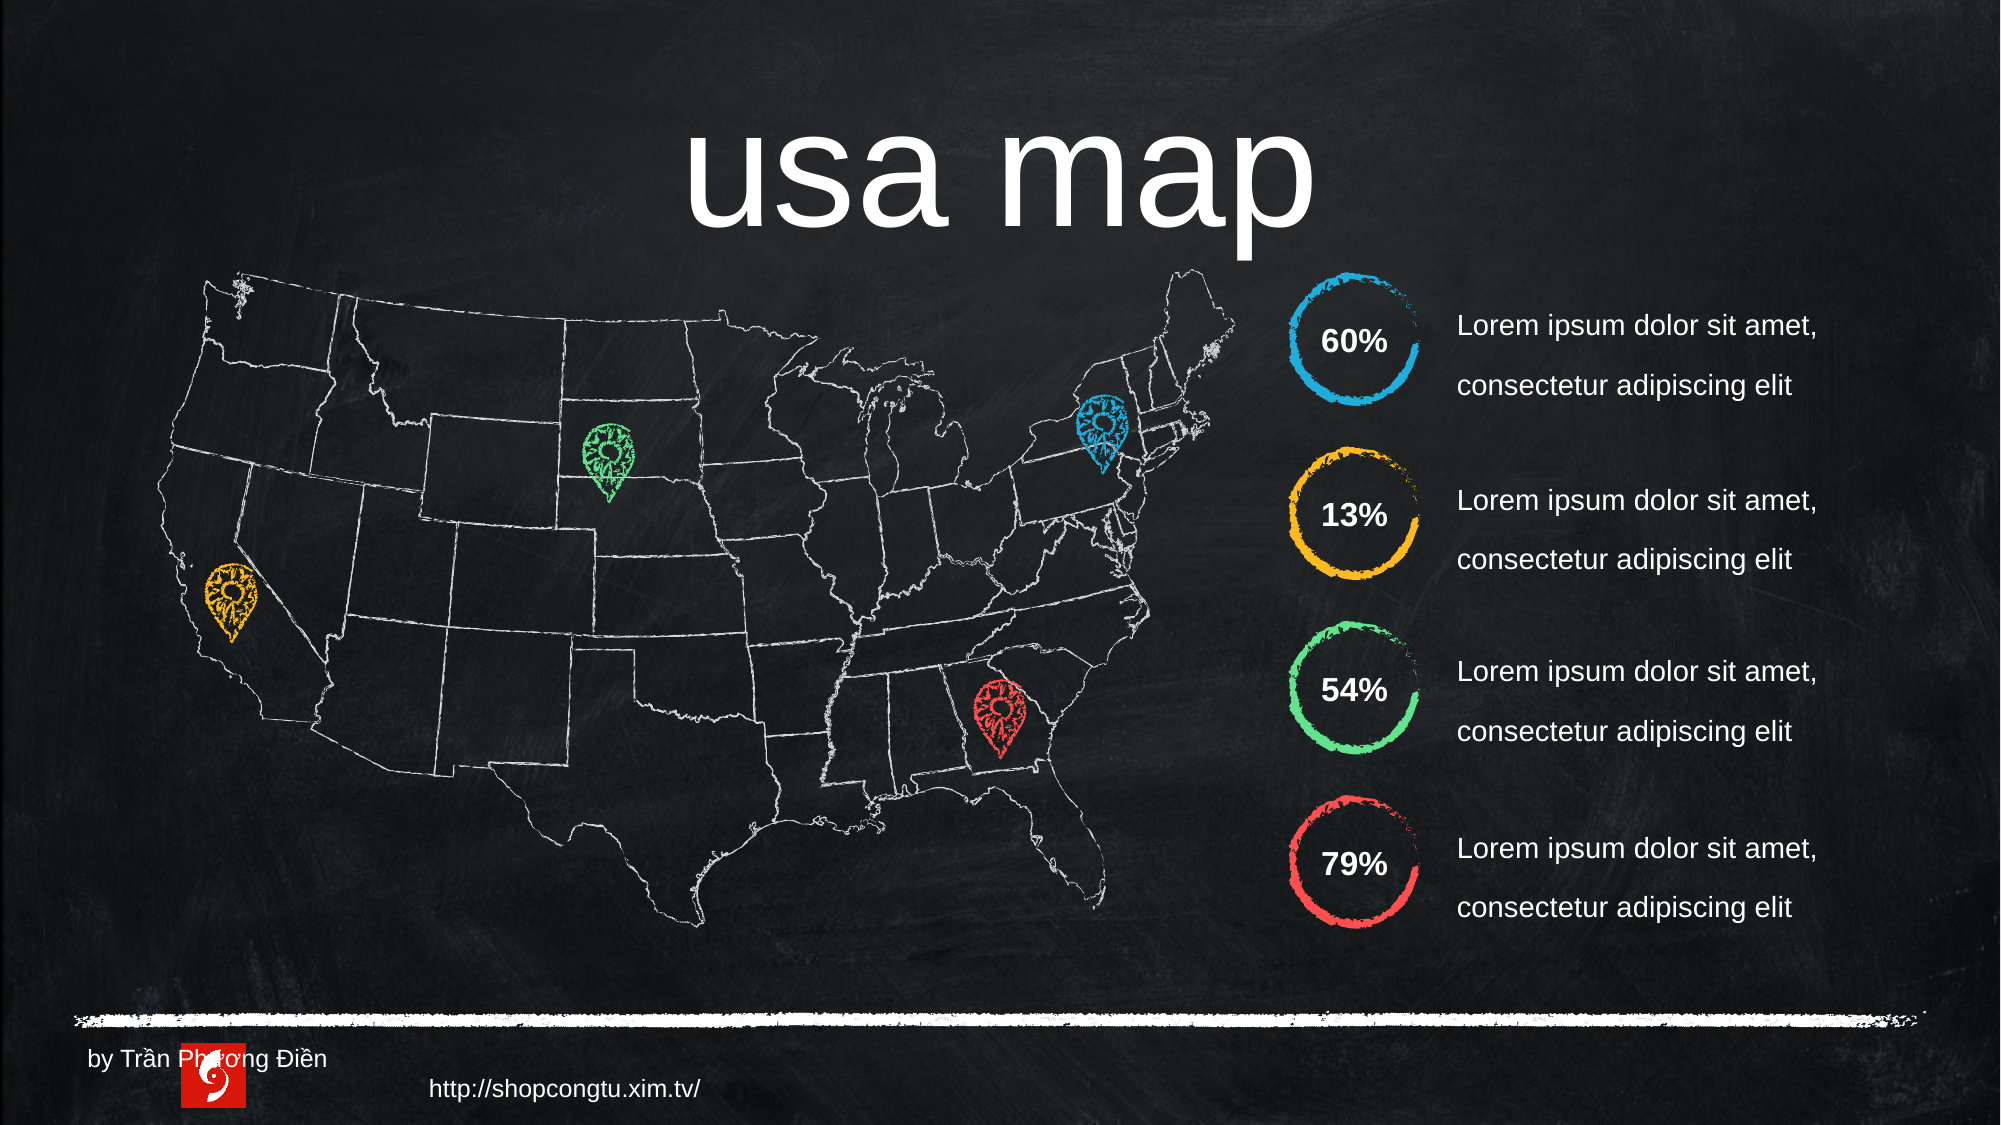

usa map

60%
Lorem ipsum dolor sit amet, consectetur adipiscing elit

13%
Lorem ipsum dolor sit amet, consectetur adipiscing elit

Lorem ipsum dolor sit amet, consectetur adipiscing elit

54%

79%
Lorem ipsum dolor sit amet, consectetur adipiscing elit
 by Trần Phương Điền                                                                                                                                                                                                                                          		       http://shopcongtu.xim.tv/